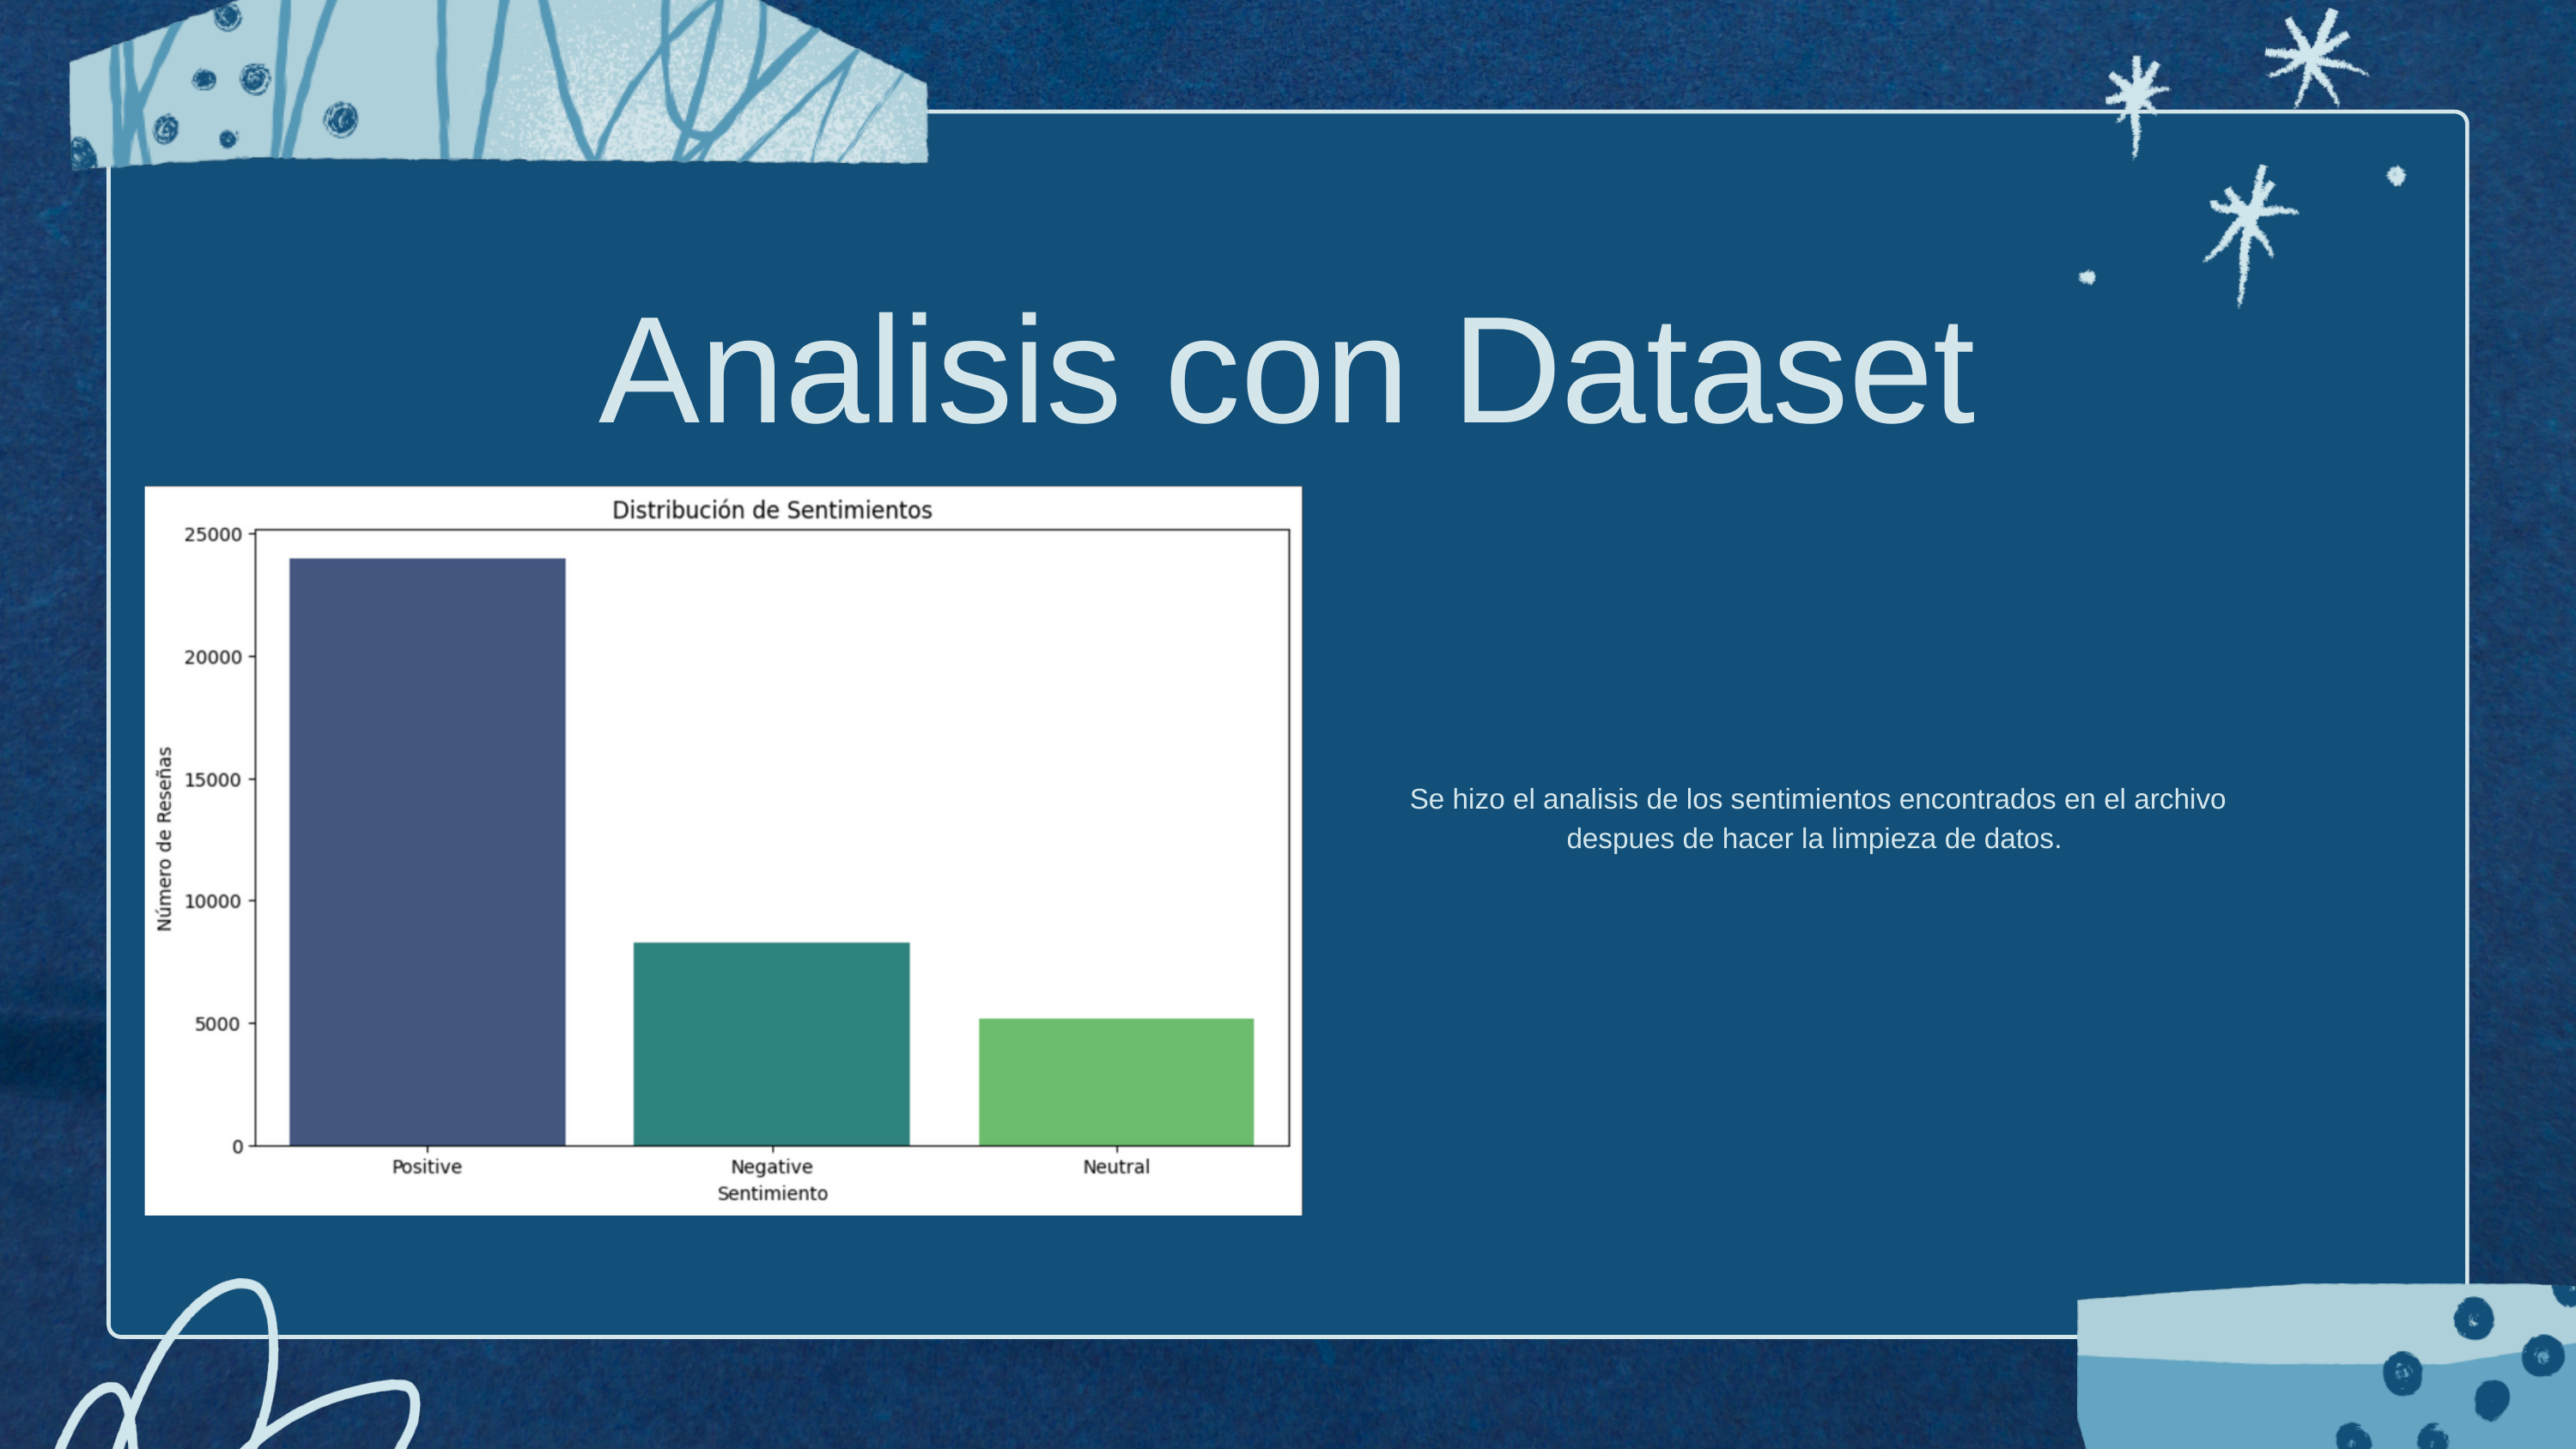

Analisis con Dataset

Se hizo el analisis de los sentimientos encontrados en el archivo
despues de hacer la limpieza de datos.